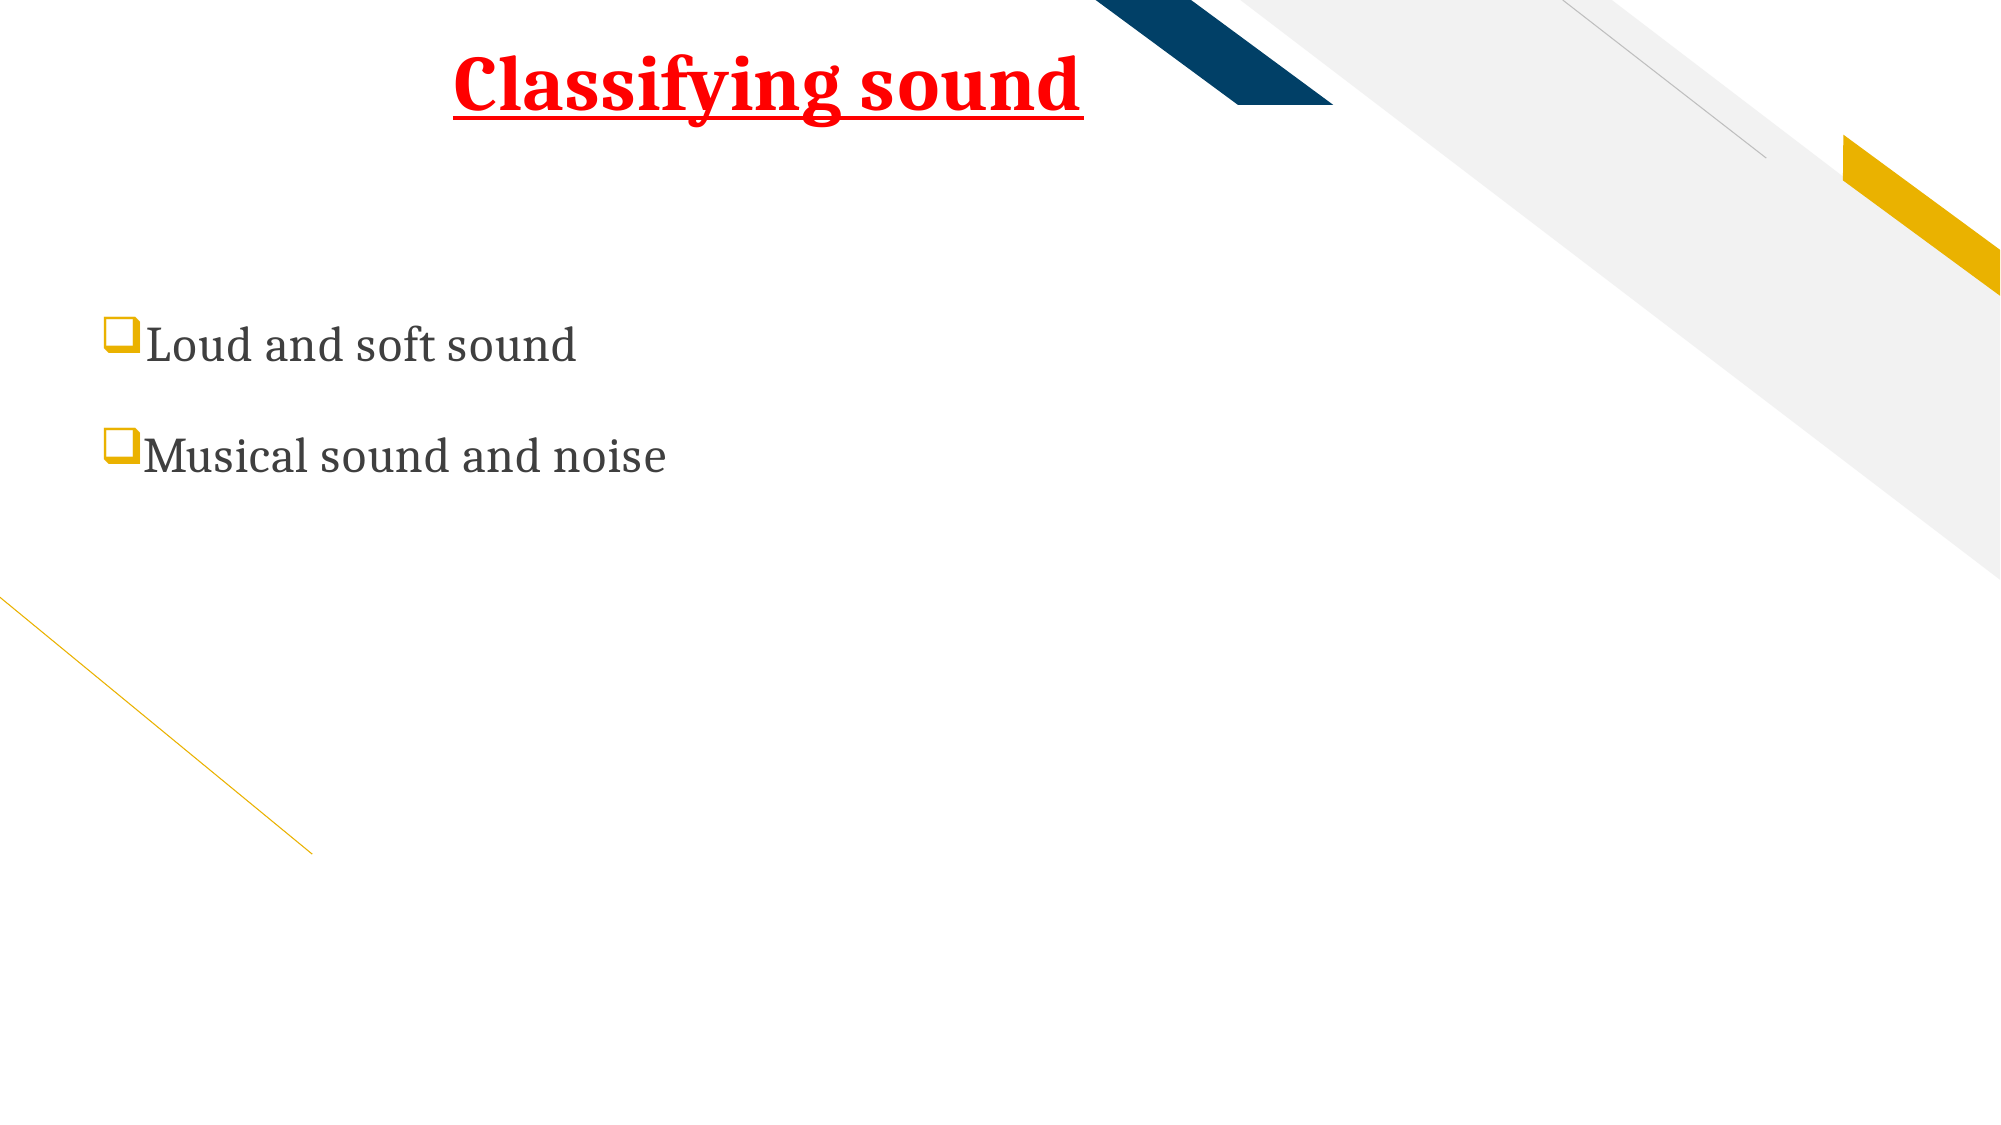

# Classifying sound
Loud and soft sound
Musical sound and noise